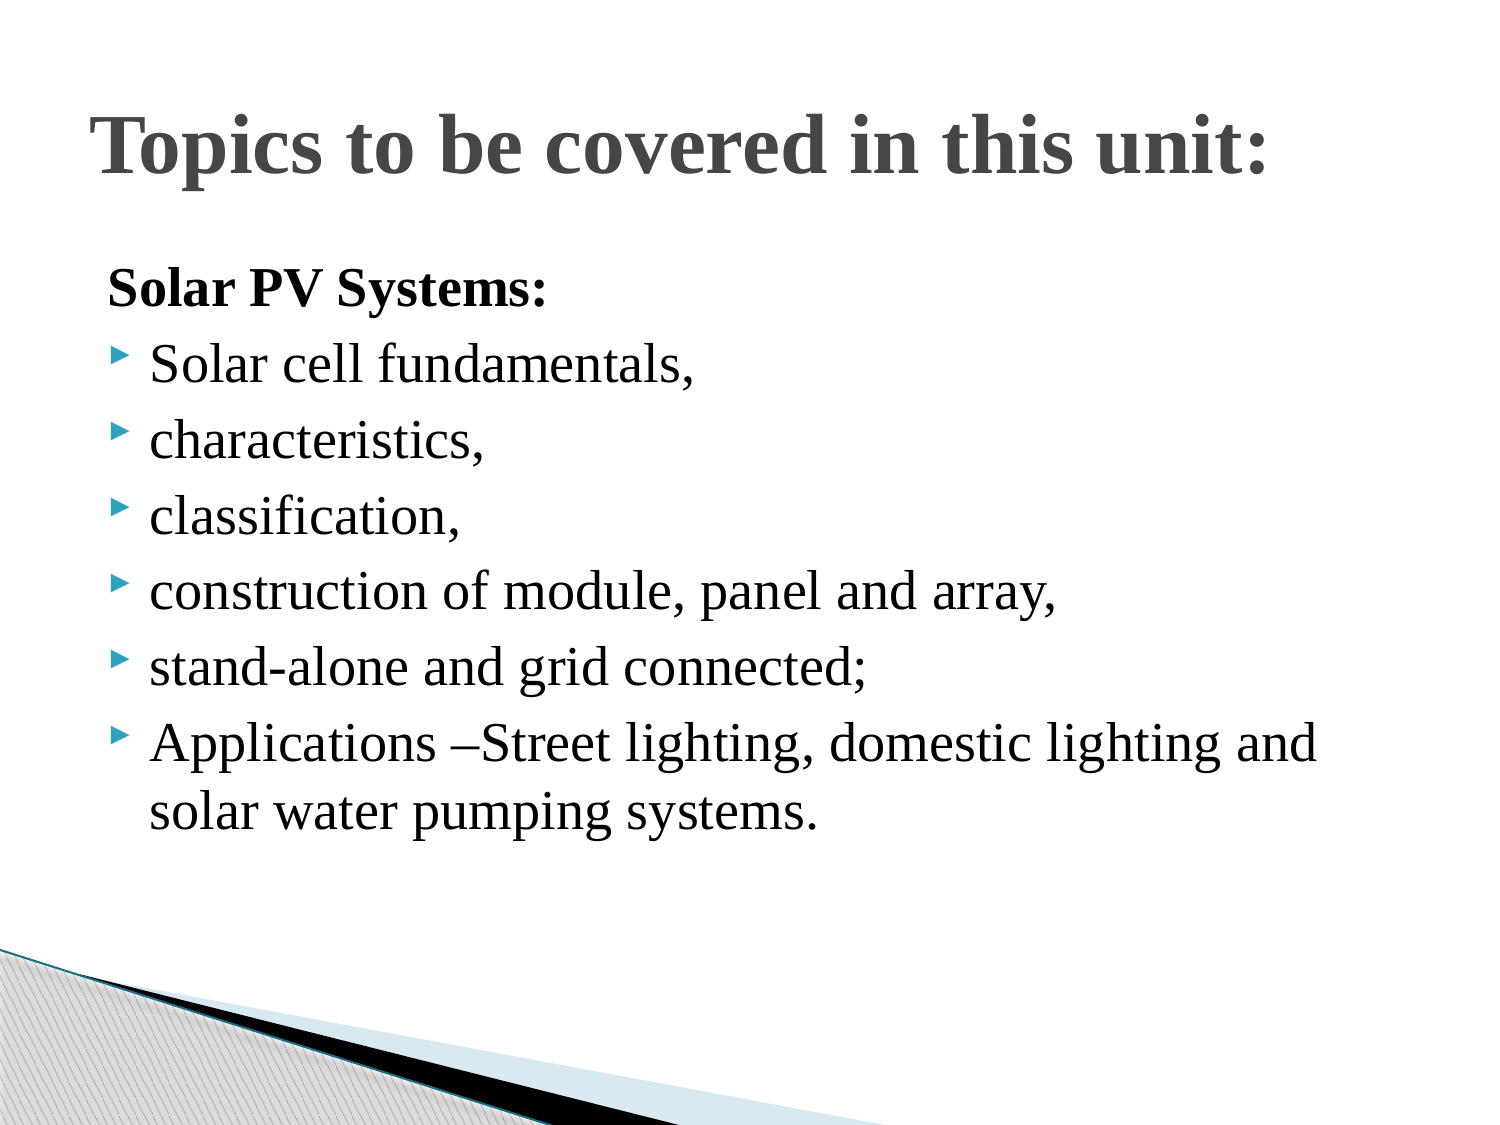

# Topics to be covered in this unit:
Solar PV Systems:
Solar cell fundamentals,
characteristics,
classification,
construction of module, panel and array,
stand-alone and grid connected;
Applications –Street lighting, domestic lighting and solar water pumping systems.